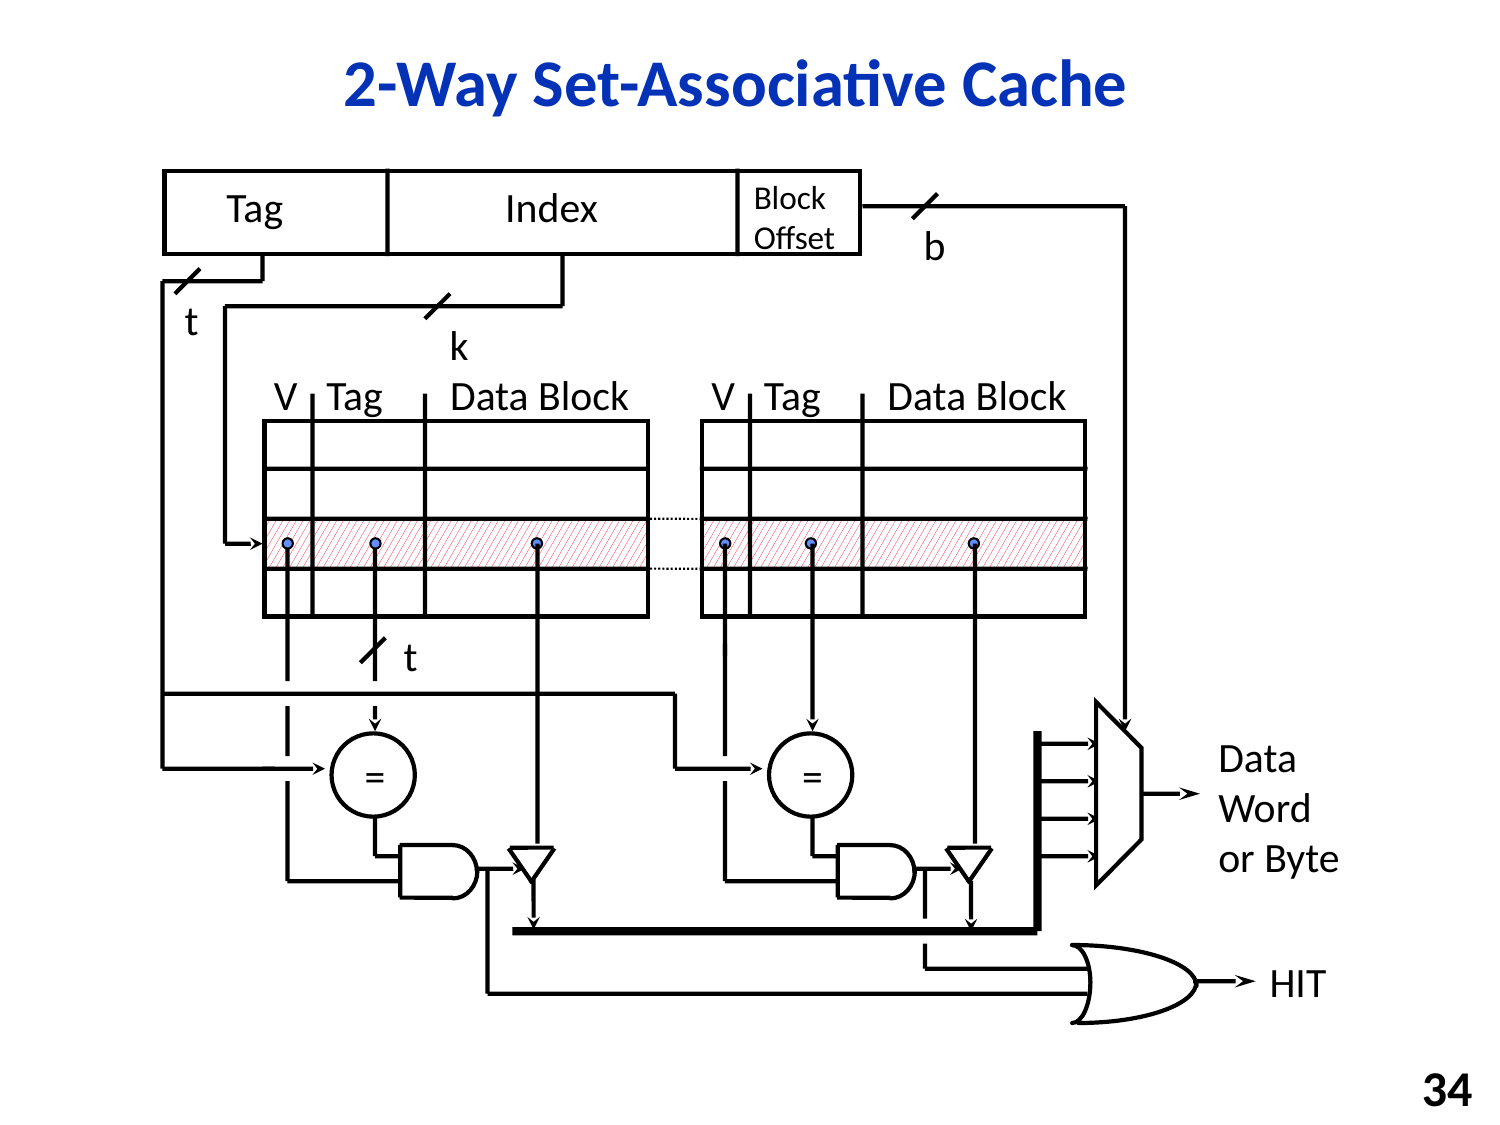

# 2-Way Set-Associative Cache
Block
Offset

  Tag
Index

 b

 t

 k
  V
  Tag
Data Block
  V
  Tag
Data Block

 t

Data
Word
or Byte

 =
 =

HIT

34